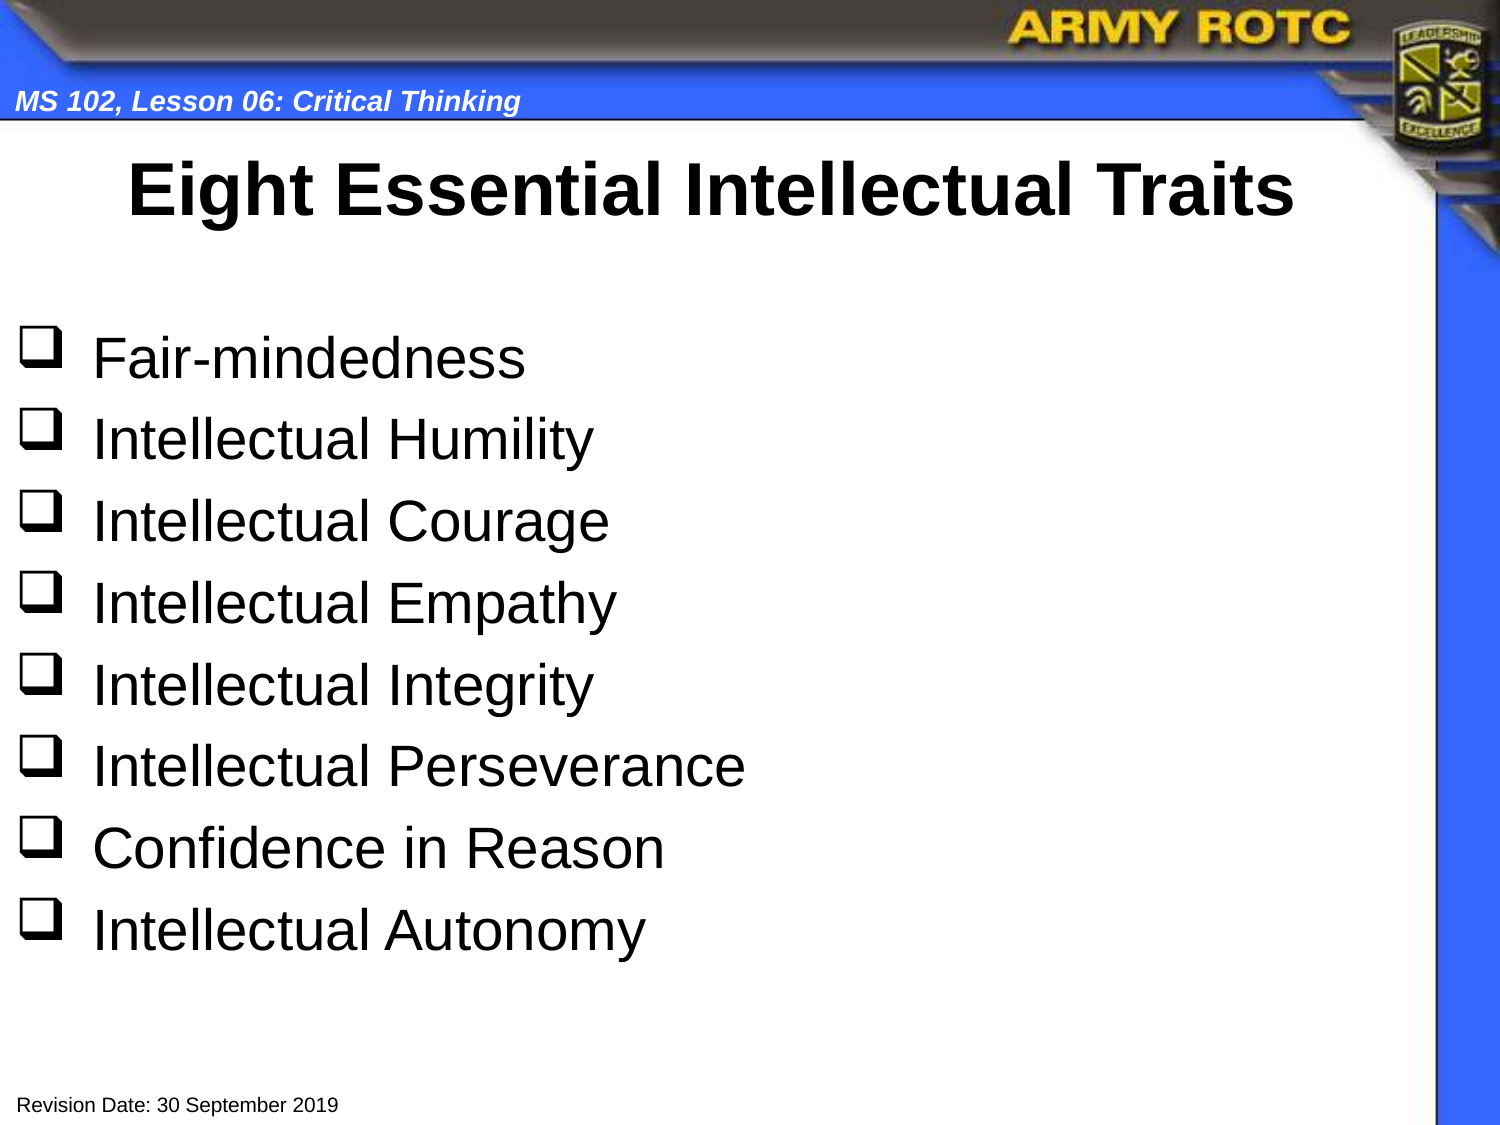

# Eight Essential Intellectual Traits
Fair-mindedness
Intellectual Humility
Intellectual Courage
Intellectual Empathy
Intellectual Integrity
Intellectual Perseverance
Confidence in Reason
Intellectual Autonomy